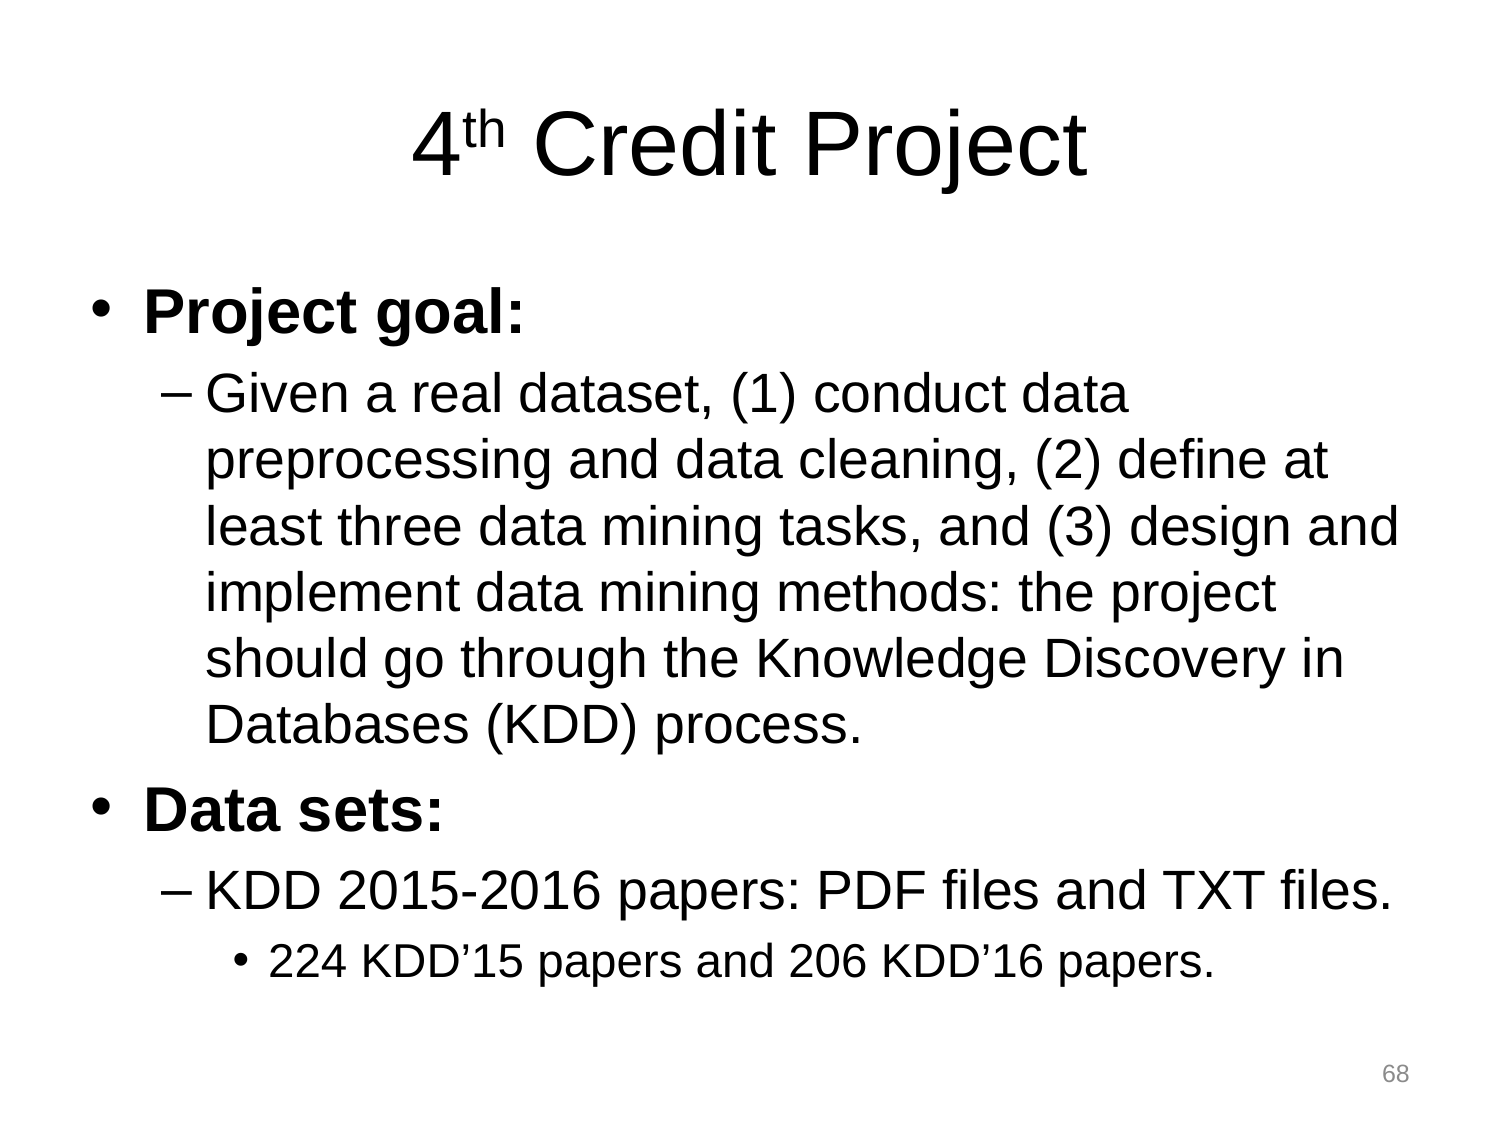

# 4th Credit Project
Project goal:
Given a real dataset, (1) conduct data preprocessing and data cleaning, (2) define at least three data mining tasks, and (3) design and implement data mining methods: the project should go through the Knowledge Discovery in Databases (KDD) process.
Data sets:
KDD 2015-2016 papers: PDF files and TXT files.
224 KDD’15 papers and 206 KDD’16 papers.

68